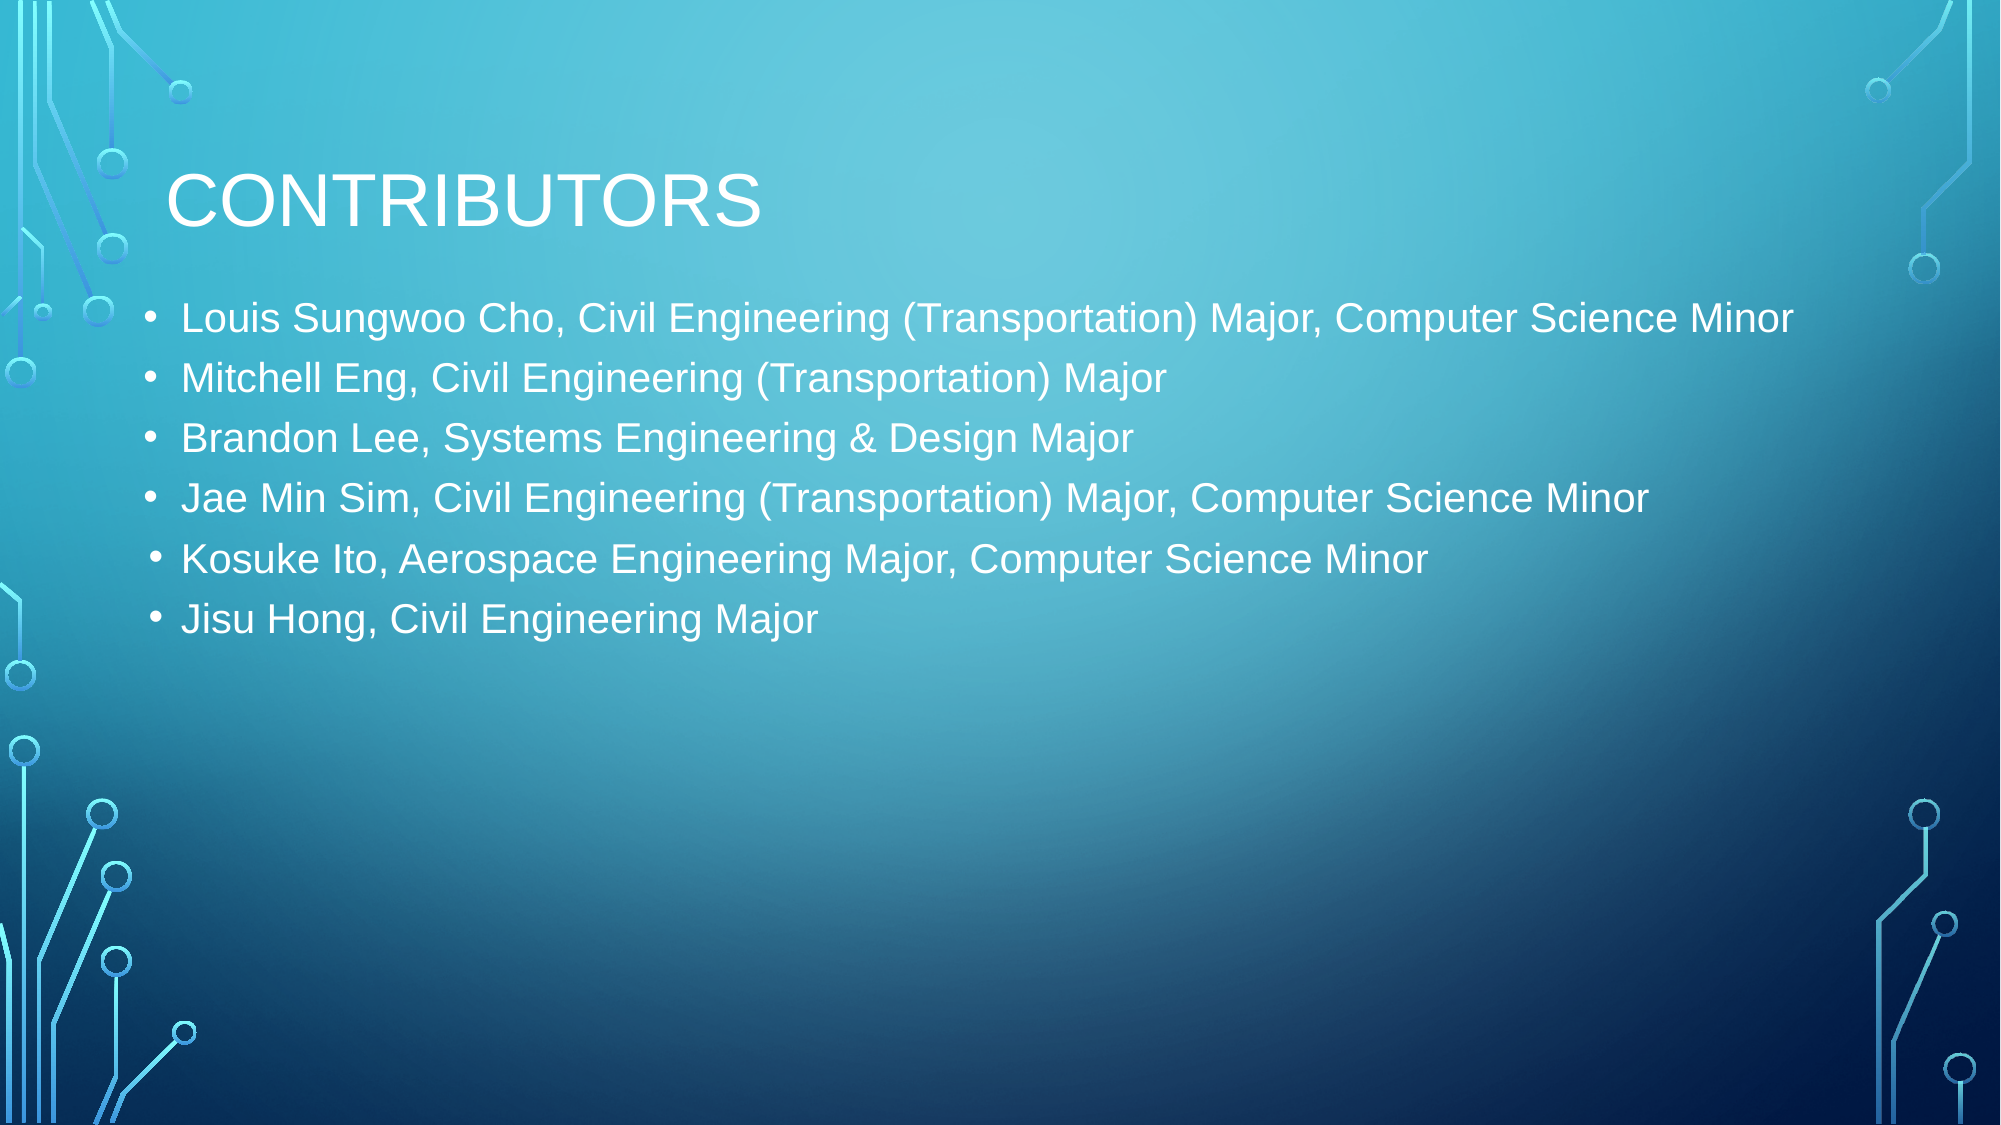

# CONTRIBUTORS
Louis Sungwoo Cho, Civil Engineering (Transportation) Major, Computer Science Minor
Mitchell Eng, Civil Engineering (Transportation) Major
Brandon Lee, Systems Engineering & Design Major
Jae Min Sim, Civil Engineering (Transportation) Major, Computer Science Minor
Kosuke Ito, Aerospace Engineering Major, Computer Science Minor
Jisu Hong, Civil Engineering Major